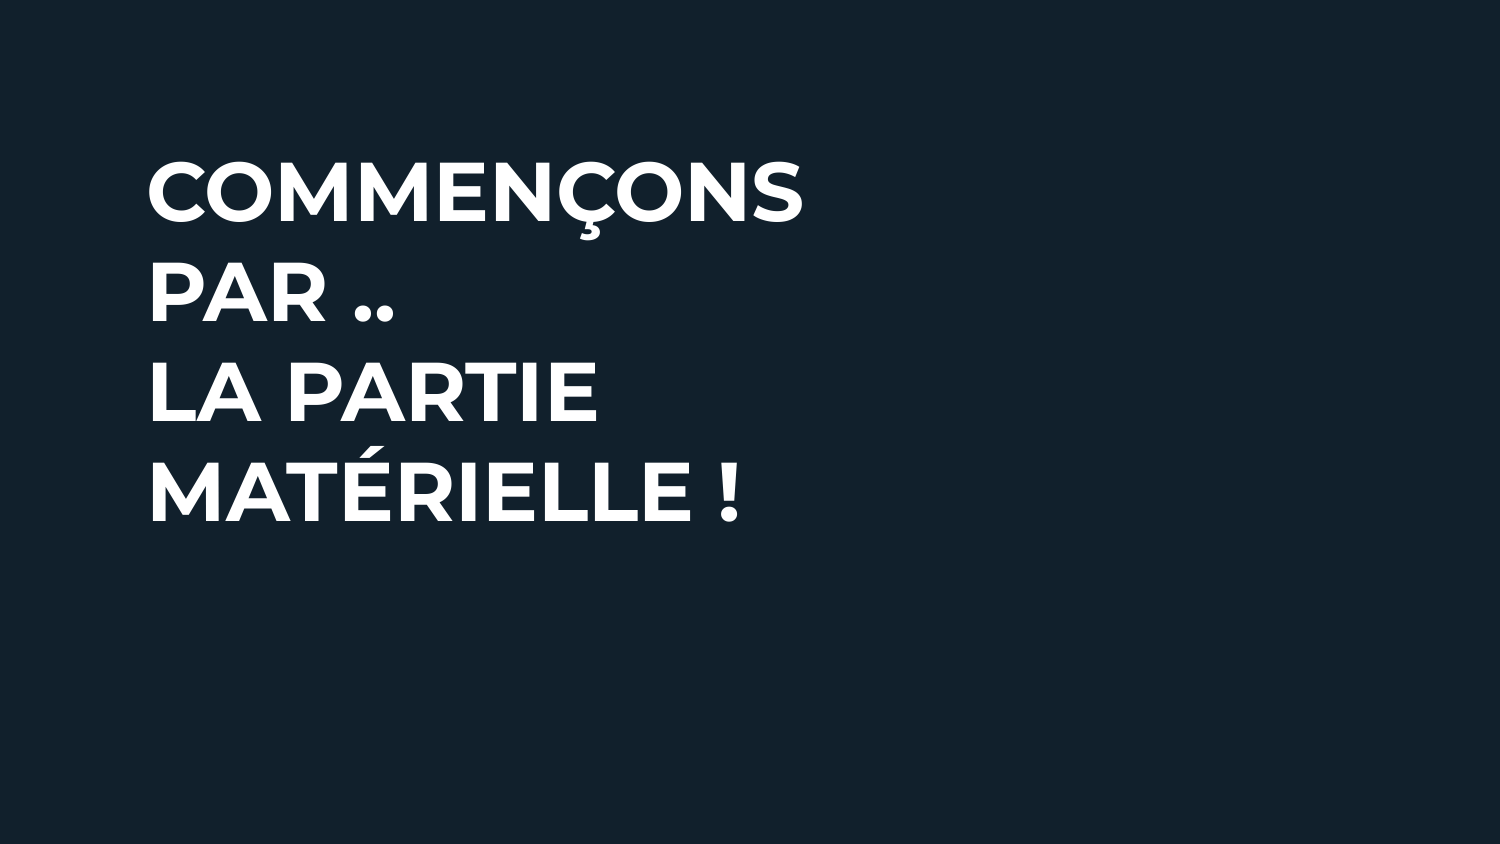

COMMENÇONS PAR ..
LA PARTIE MATÉRIELLE !